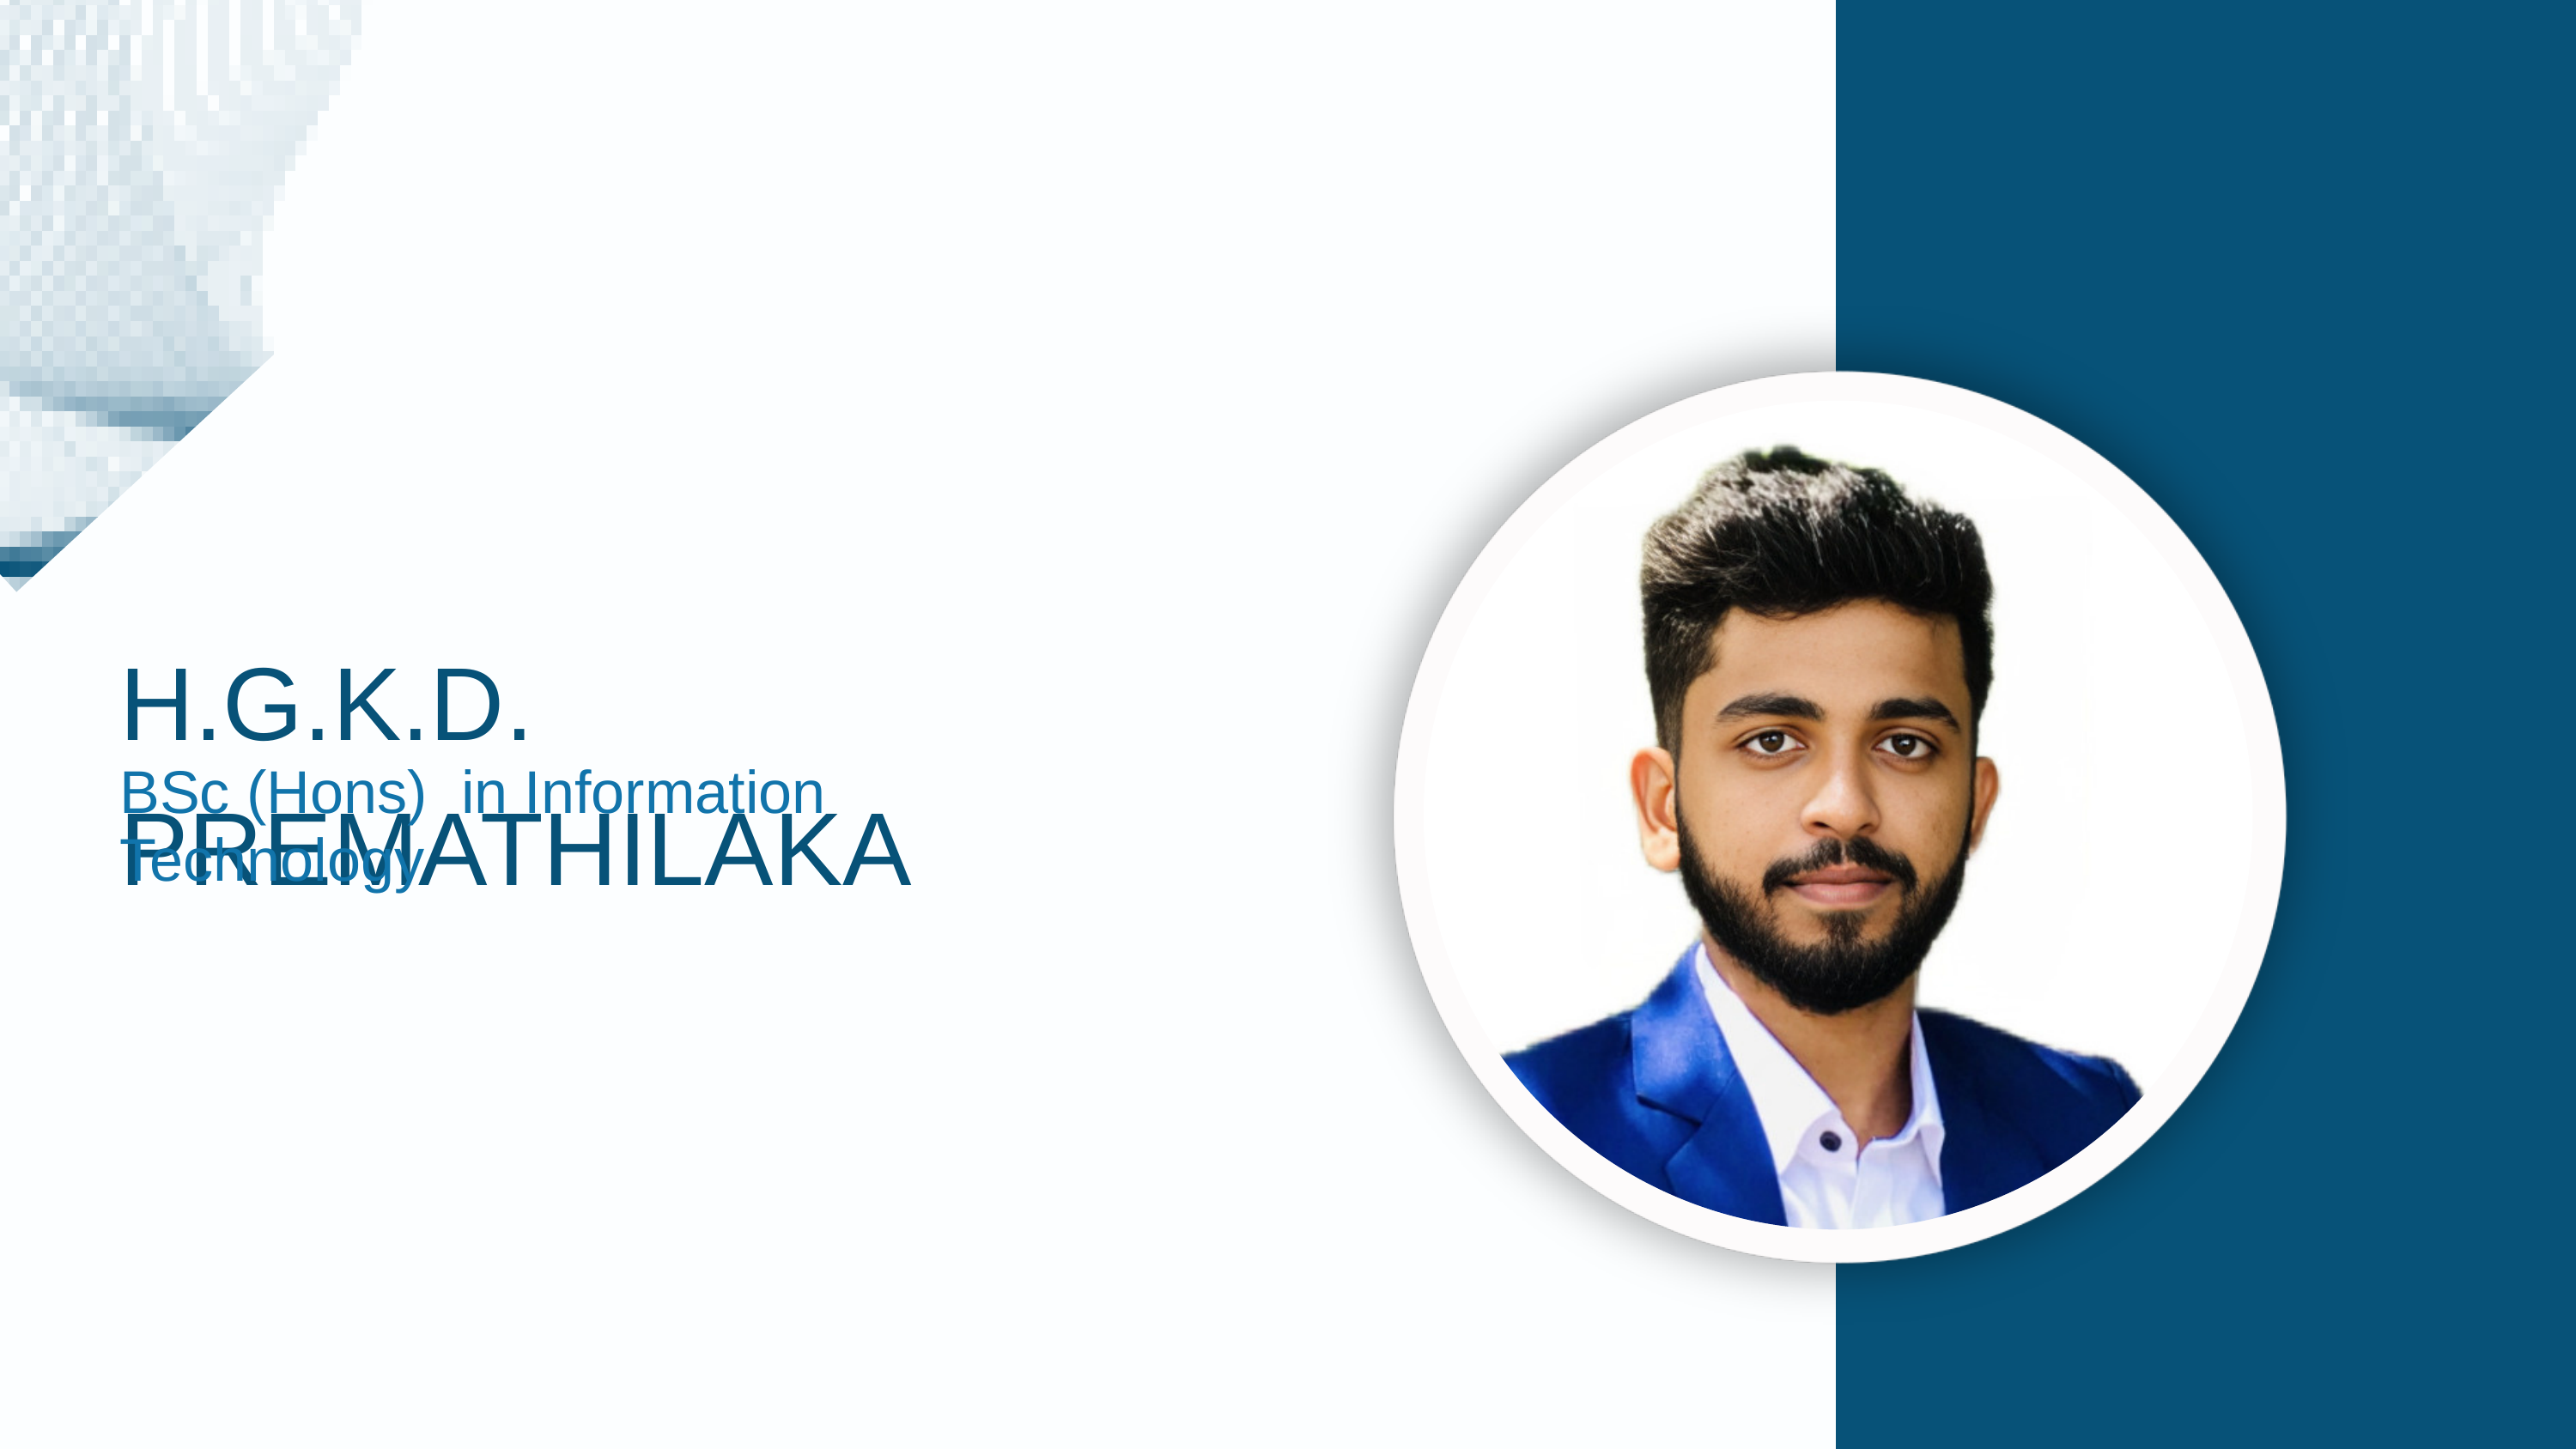

H.G.K.D. PREMATHILAKA

BSc (Hons)  in Information Technology